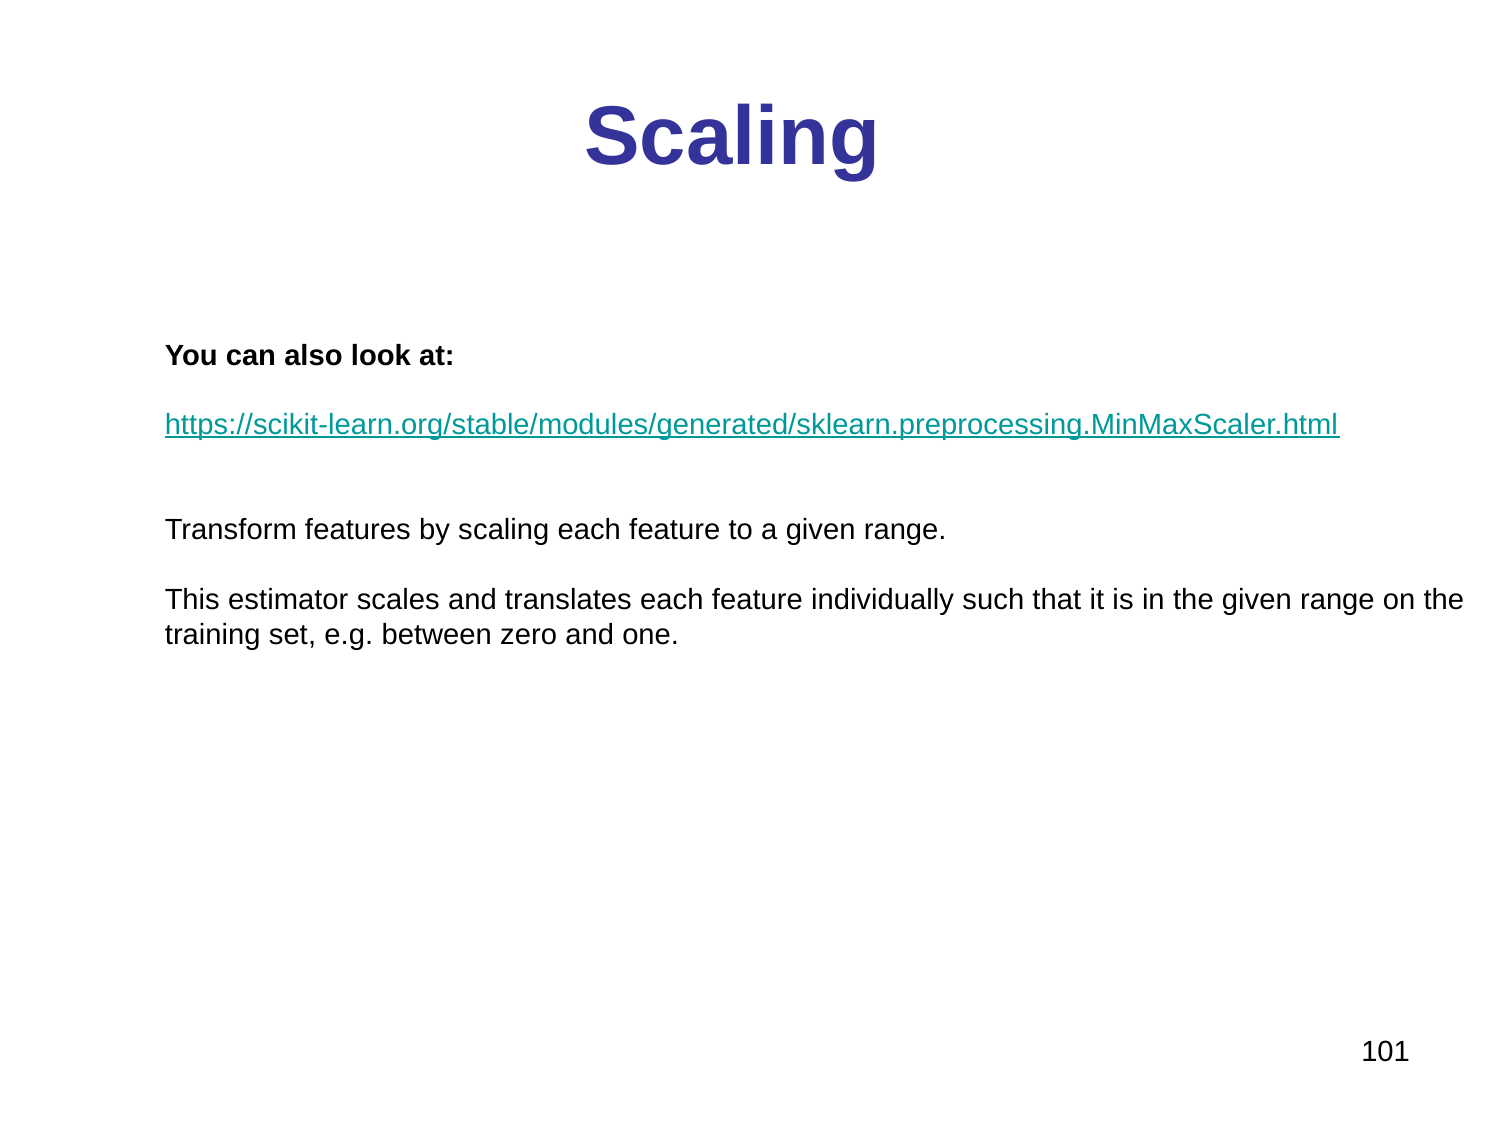

# Scaling

You can also look at:

https://scikit-learn.org/stable/modules/generated/sklearn.preprocessing.MinMaxScaler.html

Transform features by scaling each feature to a given range.

This estimator scales and translates each feature individually such that it is in the given range on the training set, e.g. between zero and one.

101